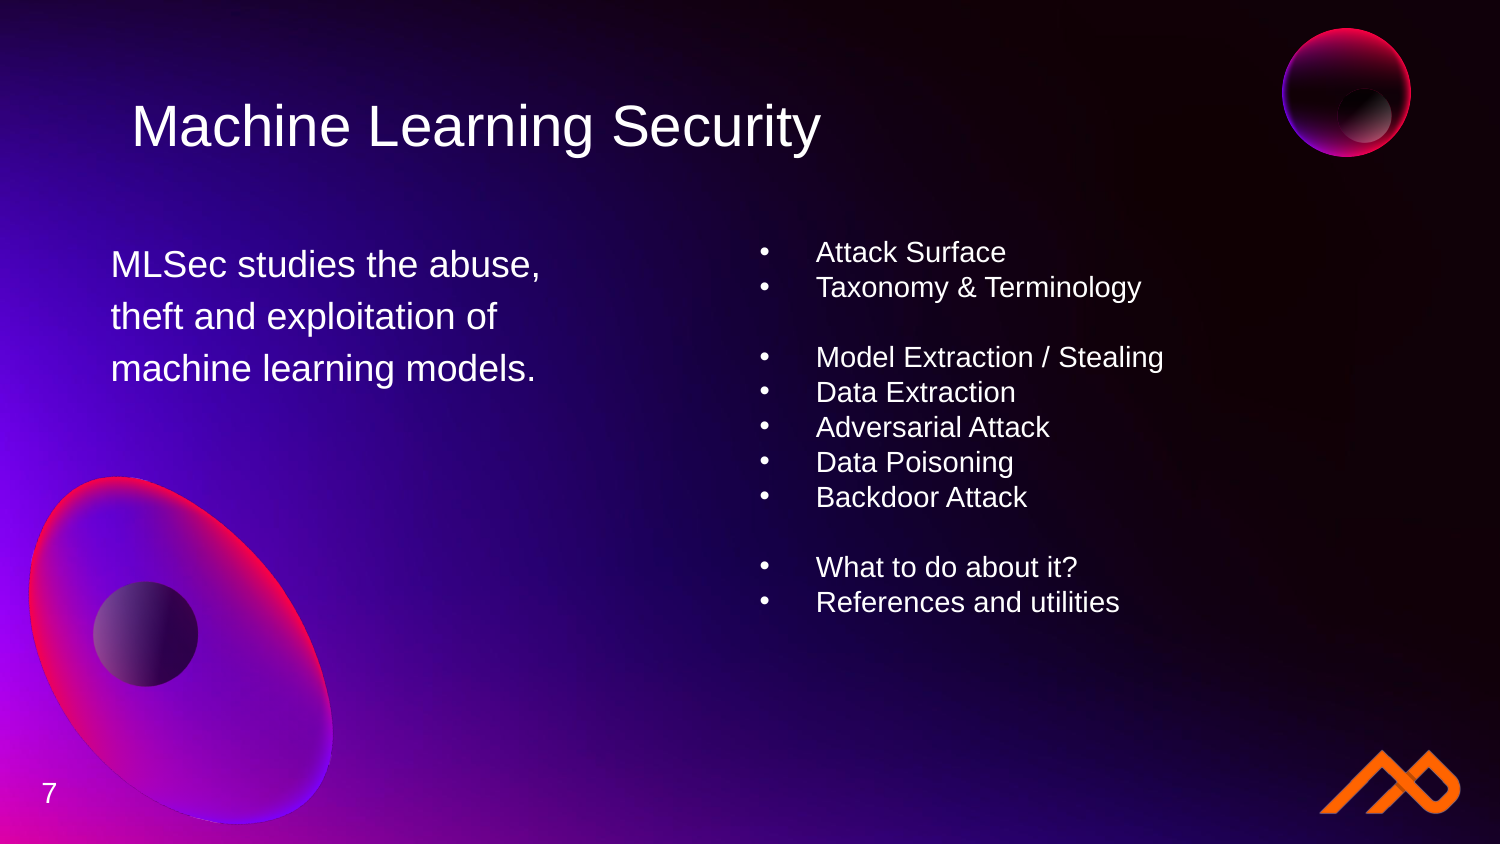

# Machine Learning Security
MLSec studies the abuse, theft and exploitation of machine learning models.
Attack Surface
Taxonomy & Terminology

Model Extraction / Stealing
Data Extraction
Adversarial Attack
Data Poisoning
Backdoor Attack

What to do about it?
References and utilities

7